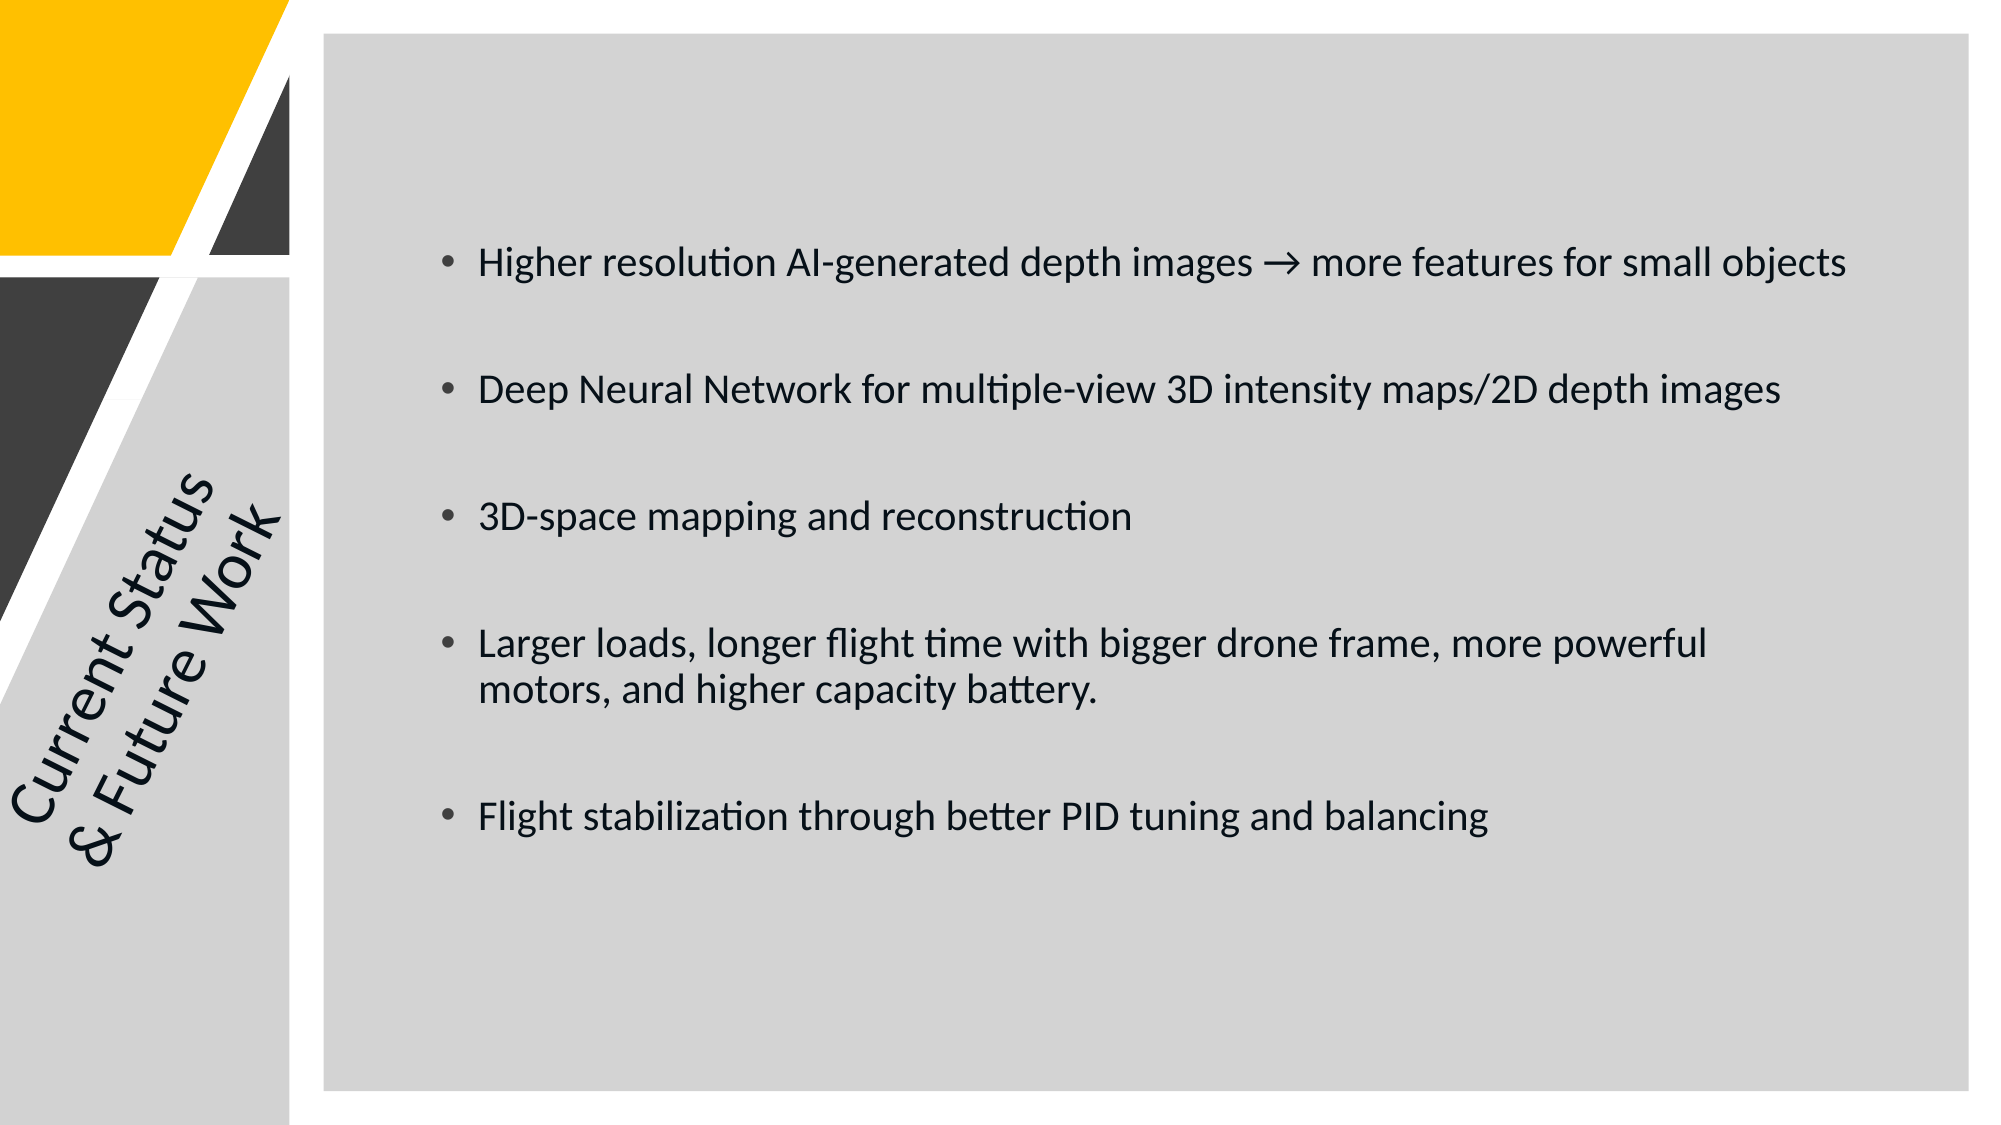

Higher resolution AI-generated depth images → more features for small objects

Deep Neural Network for multiple-view 3D intensity maps/2D depth images

3D-space mapping and reconstruction

Larger loads, longer flight time with bigger drone frame, more powerful motors, and higher capacity battery.

Flight stabilization through better PID tuning and balancing

# Current Status & Future Work